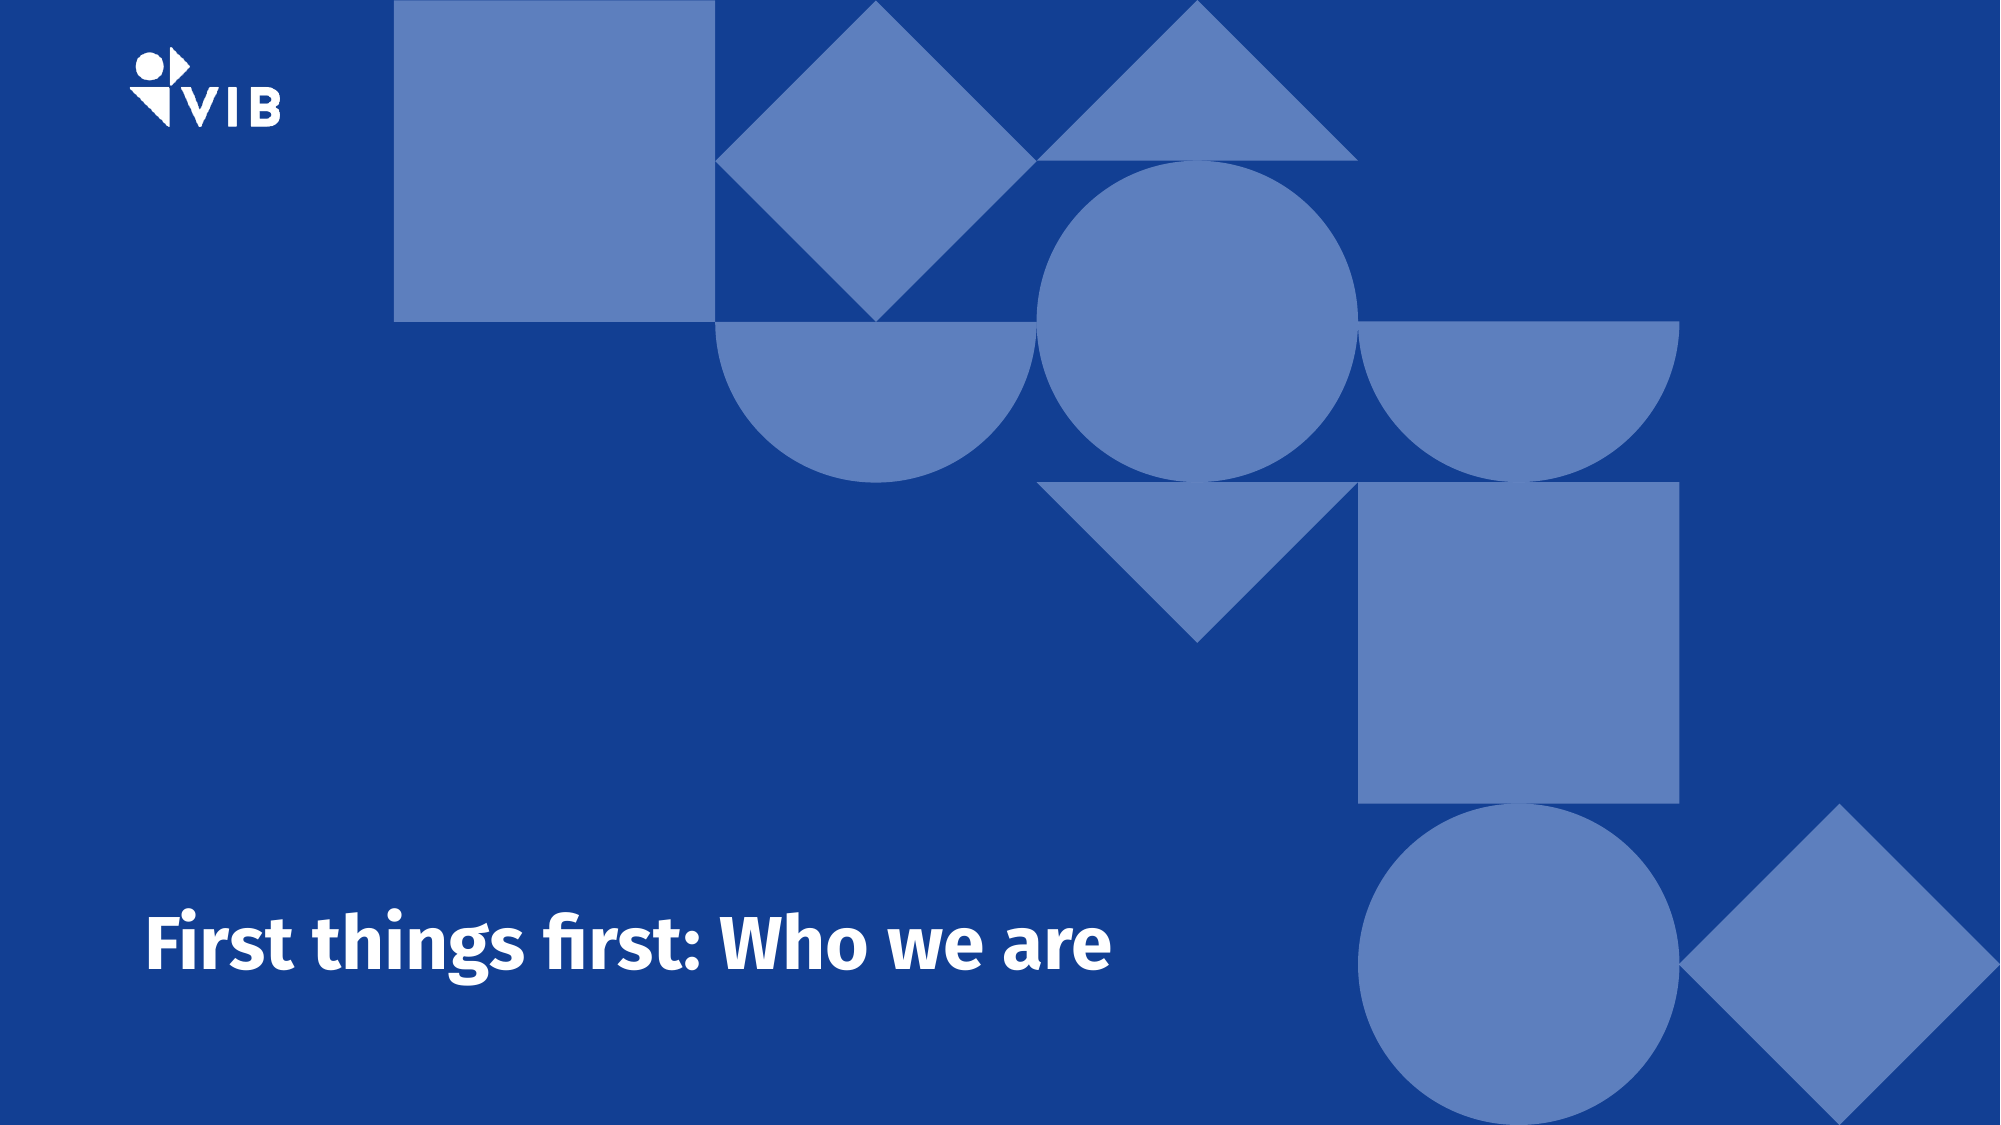

# First things first: Who we are